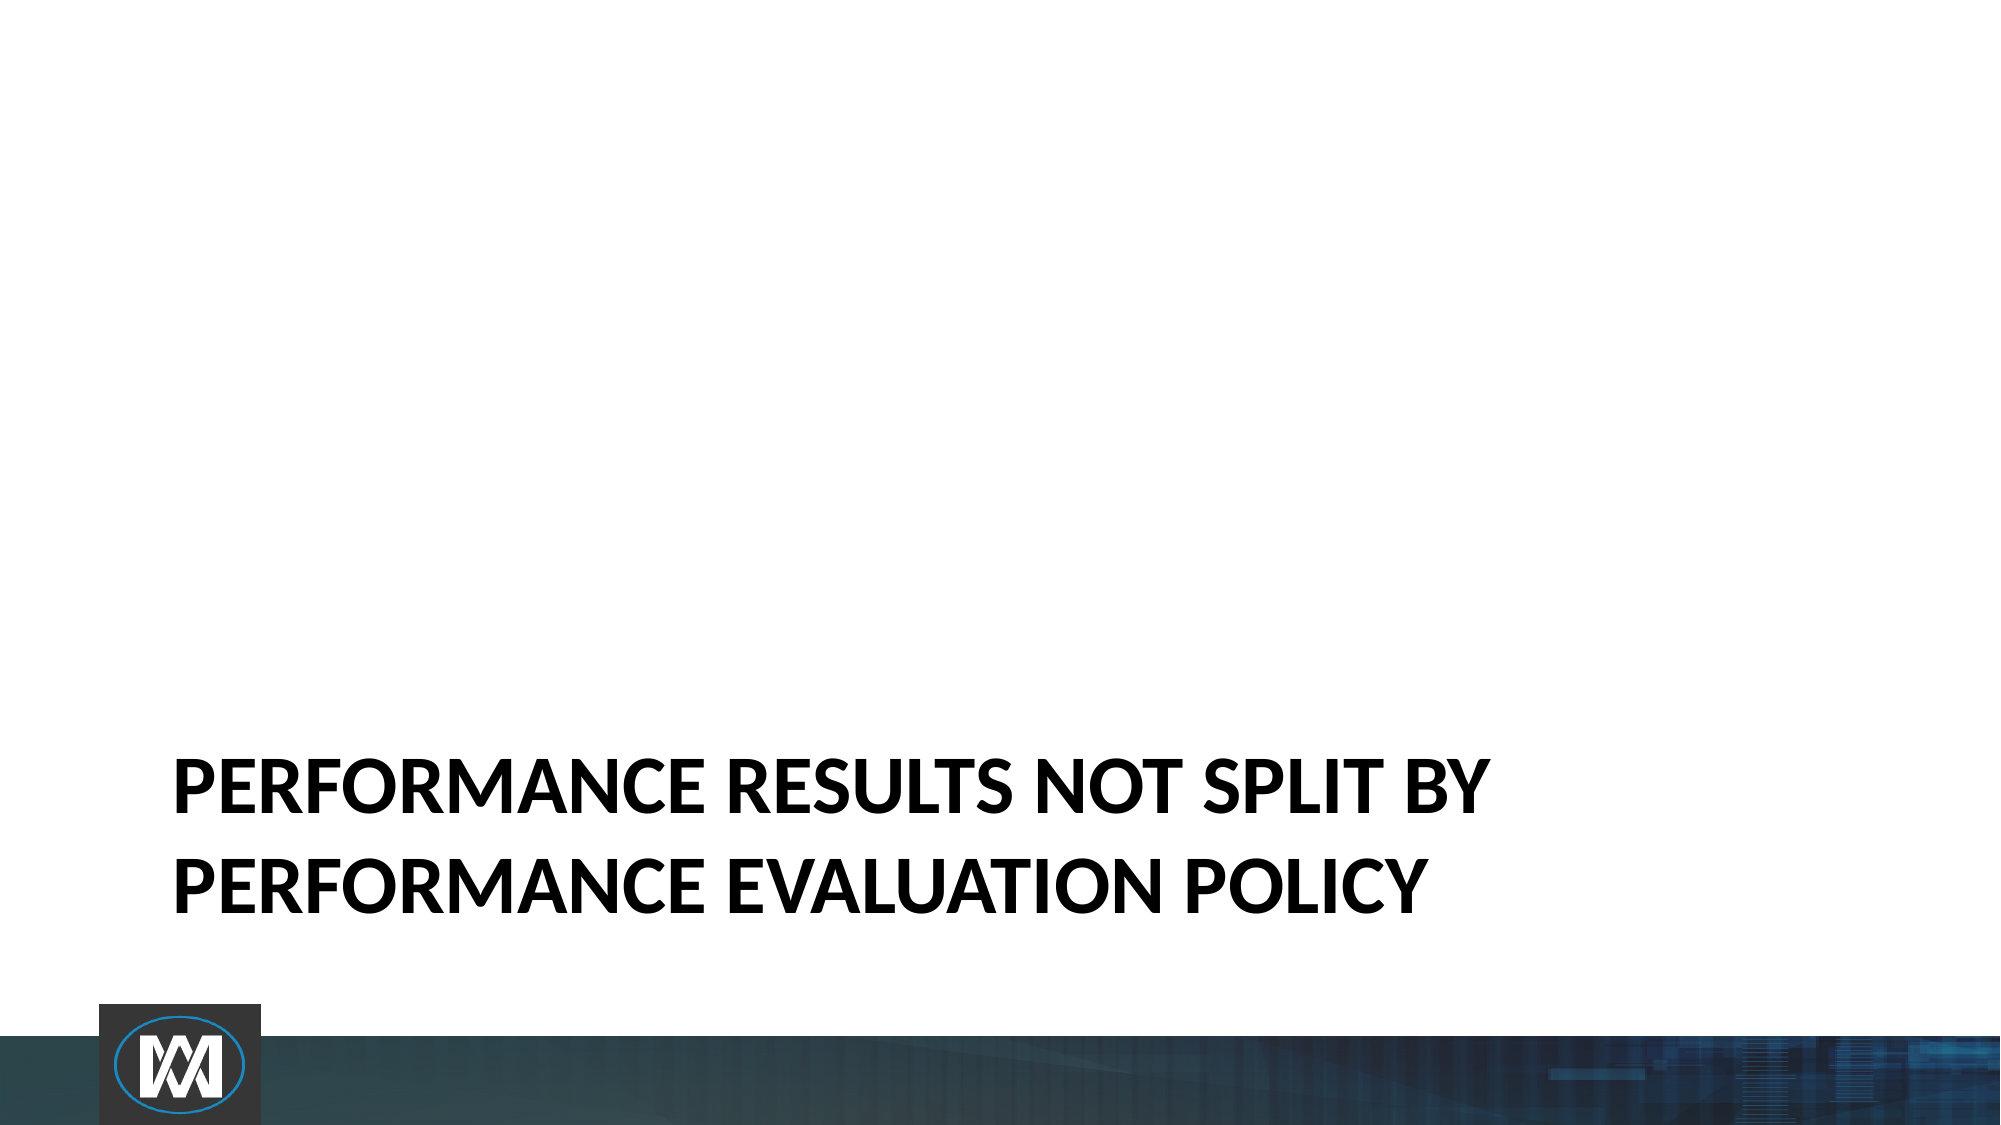

# performance results not split by performance evaluation policy